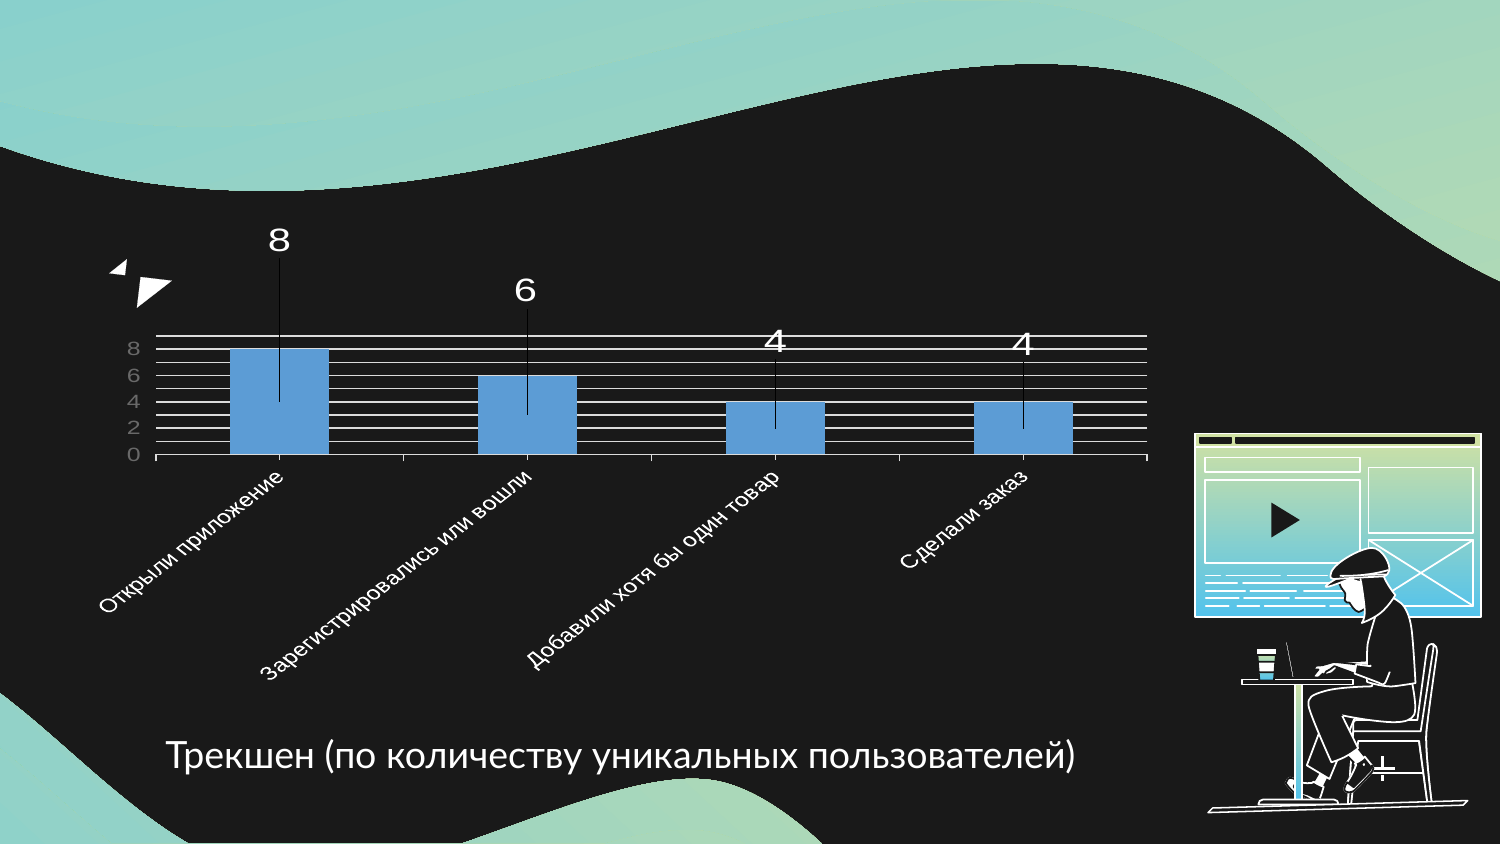

### Chart

| Category | Ряд 1 |
|---|---|
| Открыли приложение | 8.0 |
| Зарегистрировались или вошли | 6.0 |
| Добавили хотя бы один товар | 4.0 |
| Сделали заказ | 4.0 |

Трекшен (по количеству уникальных пользователей)